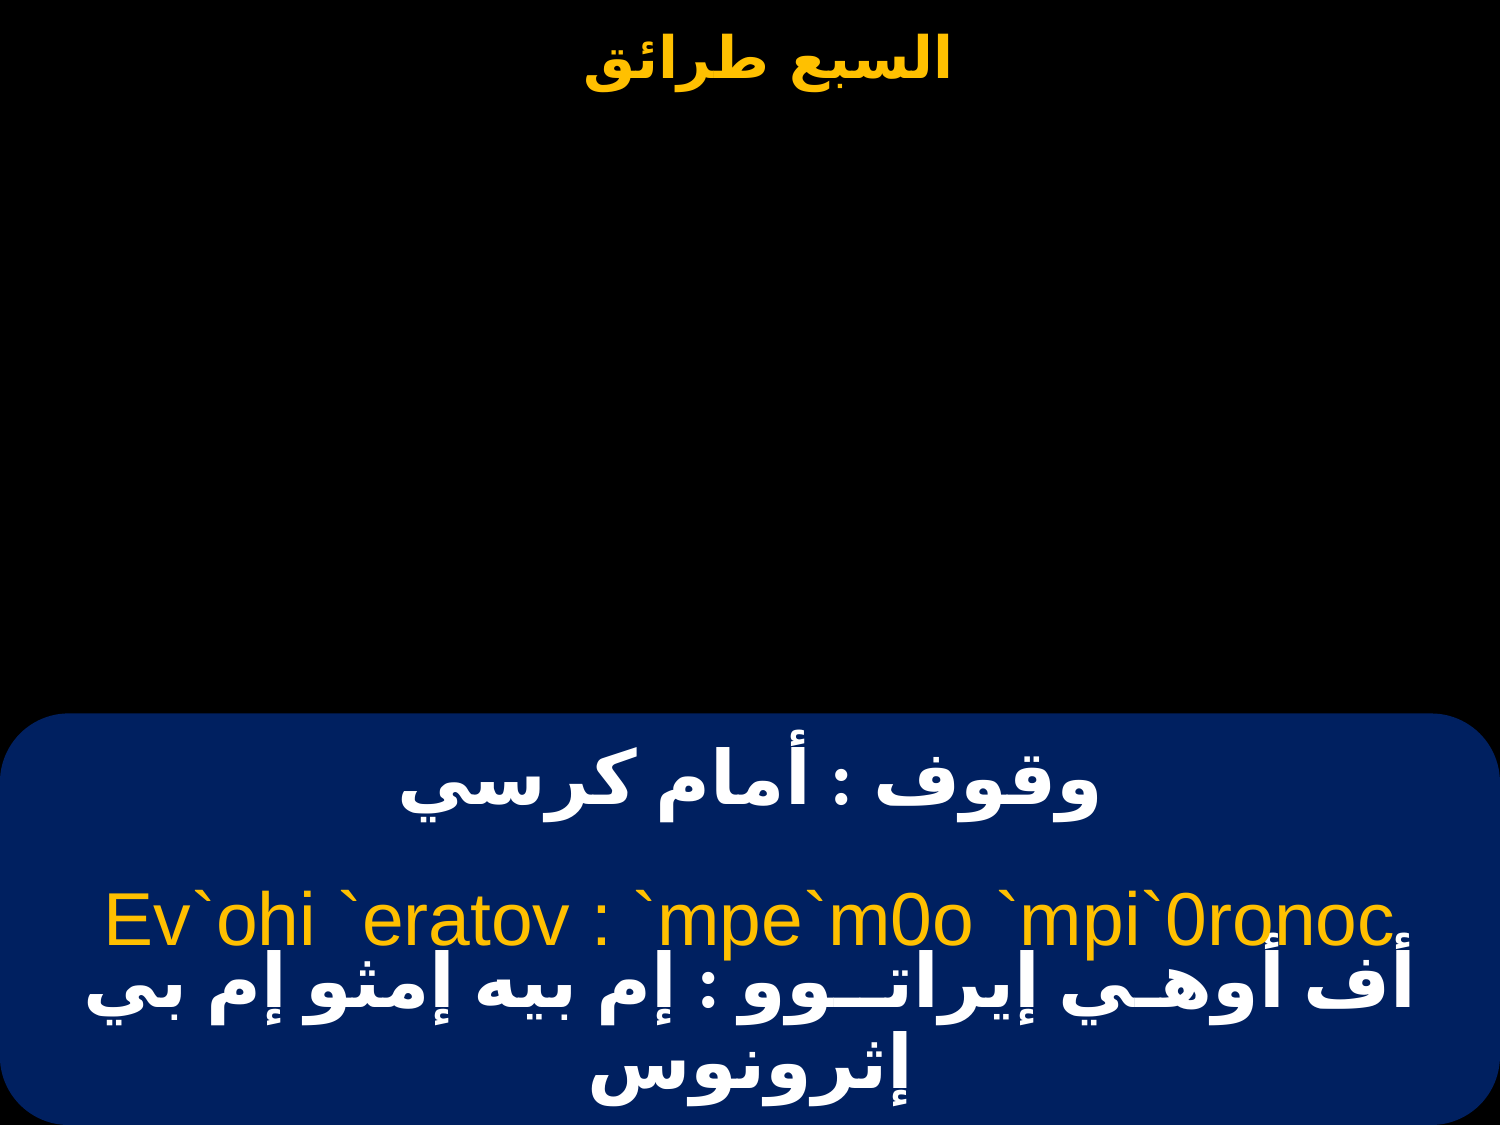

# وقوف : أمام كرسي
Ev`ohi `eratov : `mpe`m0o `mpi`0ronoc
أف أوهـي إيراتــوو : إم بيه إمثو إم بي إثرونوس